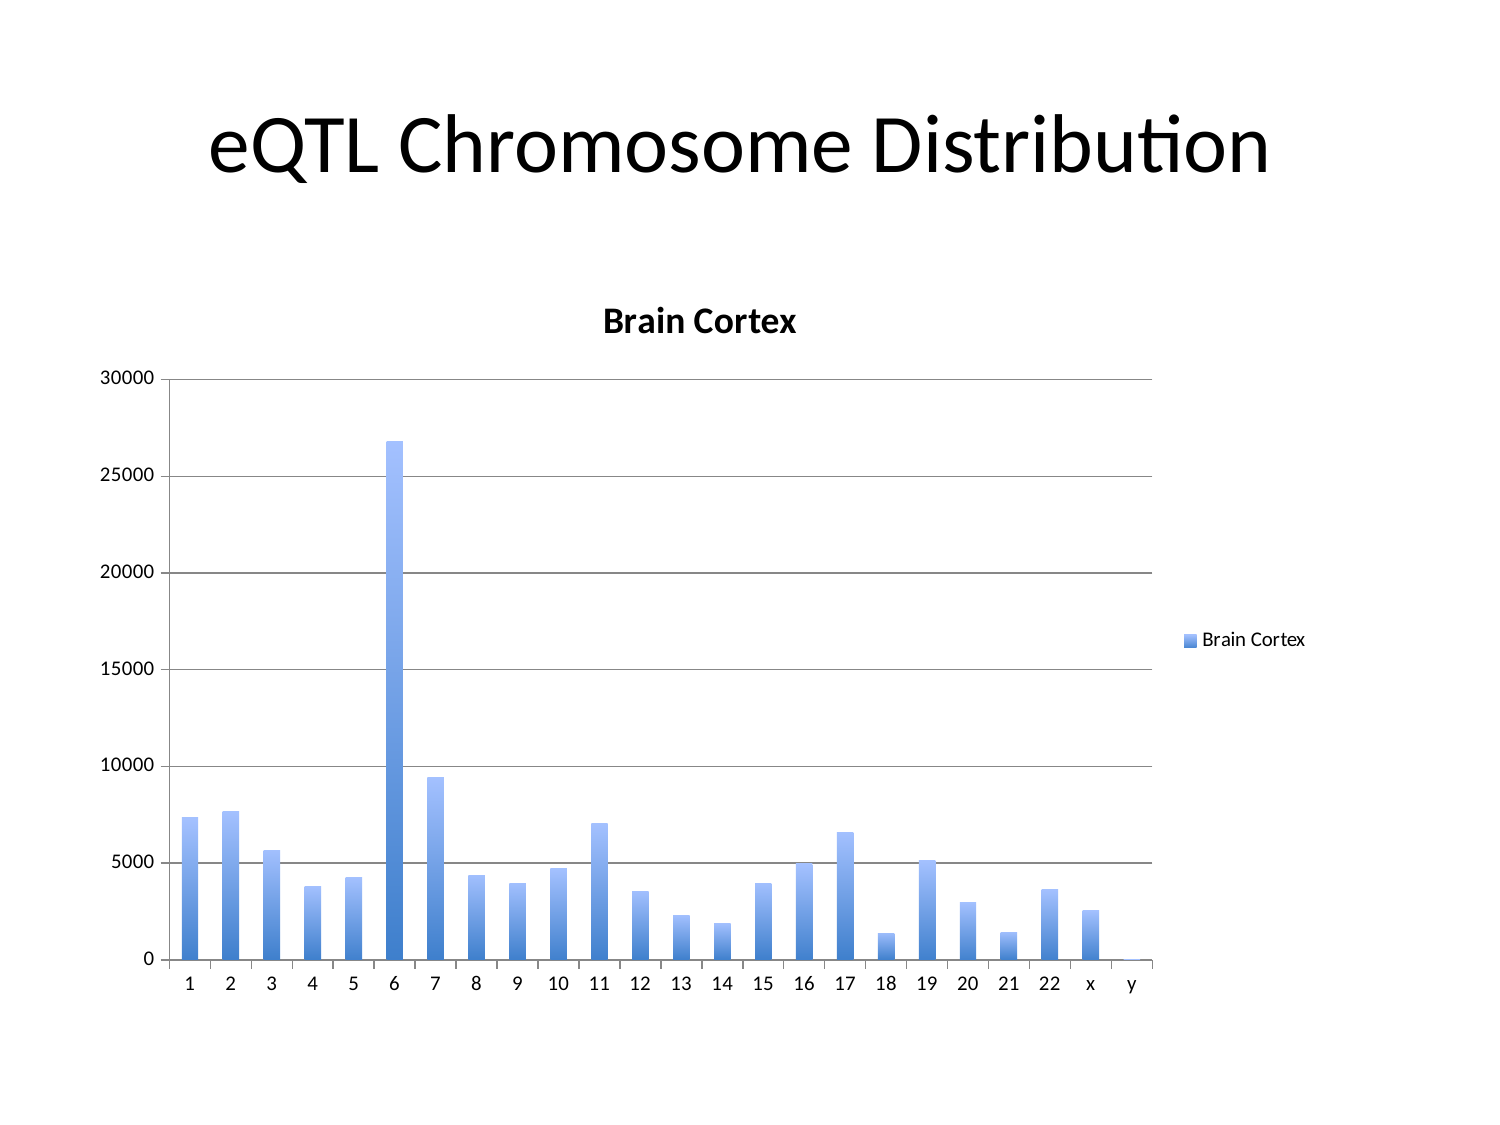

# eQTL Chromosome Distribution

### Chart:

| Category | Brain Cortex |
|---|---|
| 1 | 7367.0 |
| 2 | 7660.0 |
| 3 | 5673.0 |
| 4 | 3805.0 |
| 5 | 4271.0 |
| 6 | 26798.0 |
| 7 | 9405.0 |
| 8 | 4383.0 |
| 9 | 3965.0 |
| 10 | 4707.0 |
| 11 | 7062.0 |
| 12 | 3557.0 |
| 13 | 2273.0 |
| 14 | 1859.0 |
| 15 | 3958.0 |
| 16 | 4989.0 |
| 17 | 6579.0 |
| 18 | 1354.0 |
| 19 | 5140.0 |
| 20 | 2978.0 |
| 21 | 1409.0 |
| 22 | 3647.0 |
| x | 2533.0 |
| y | 0.0 |